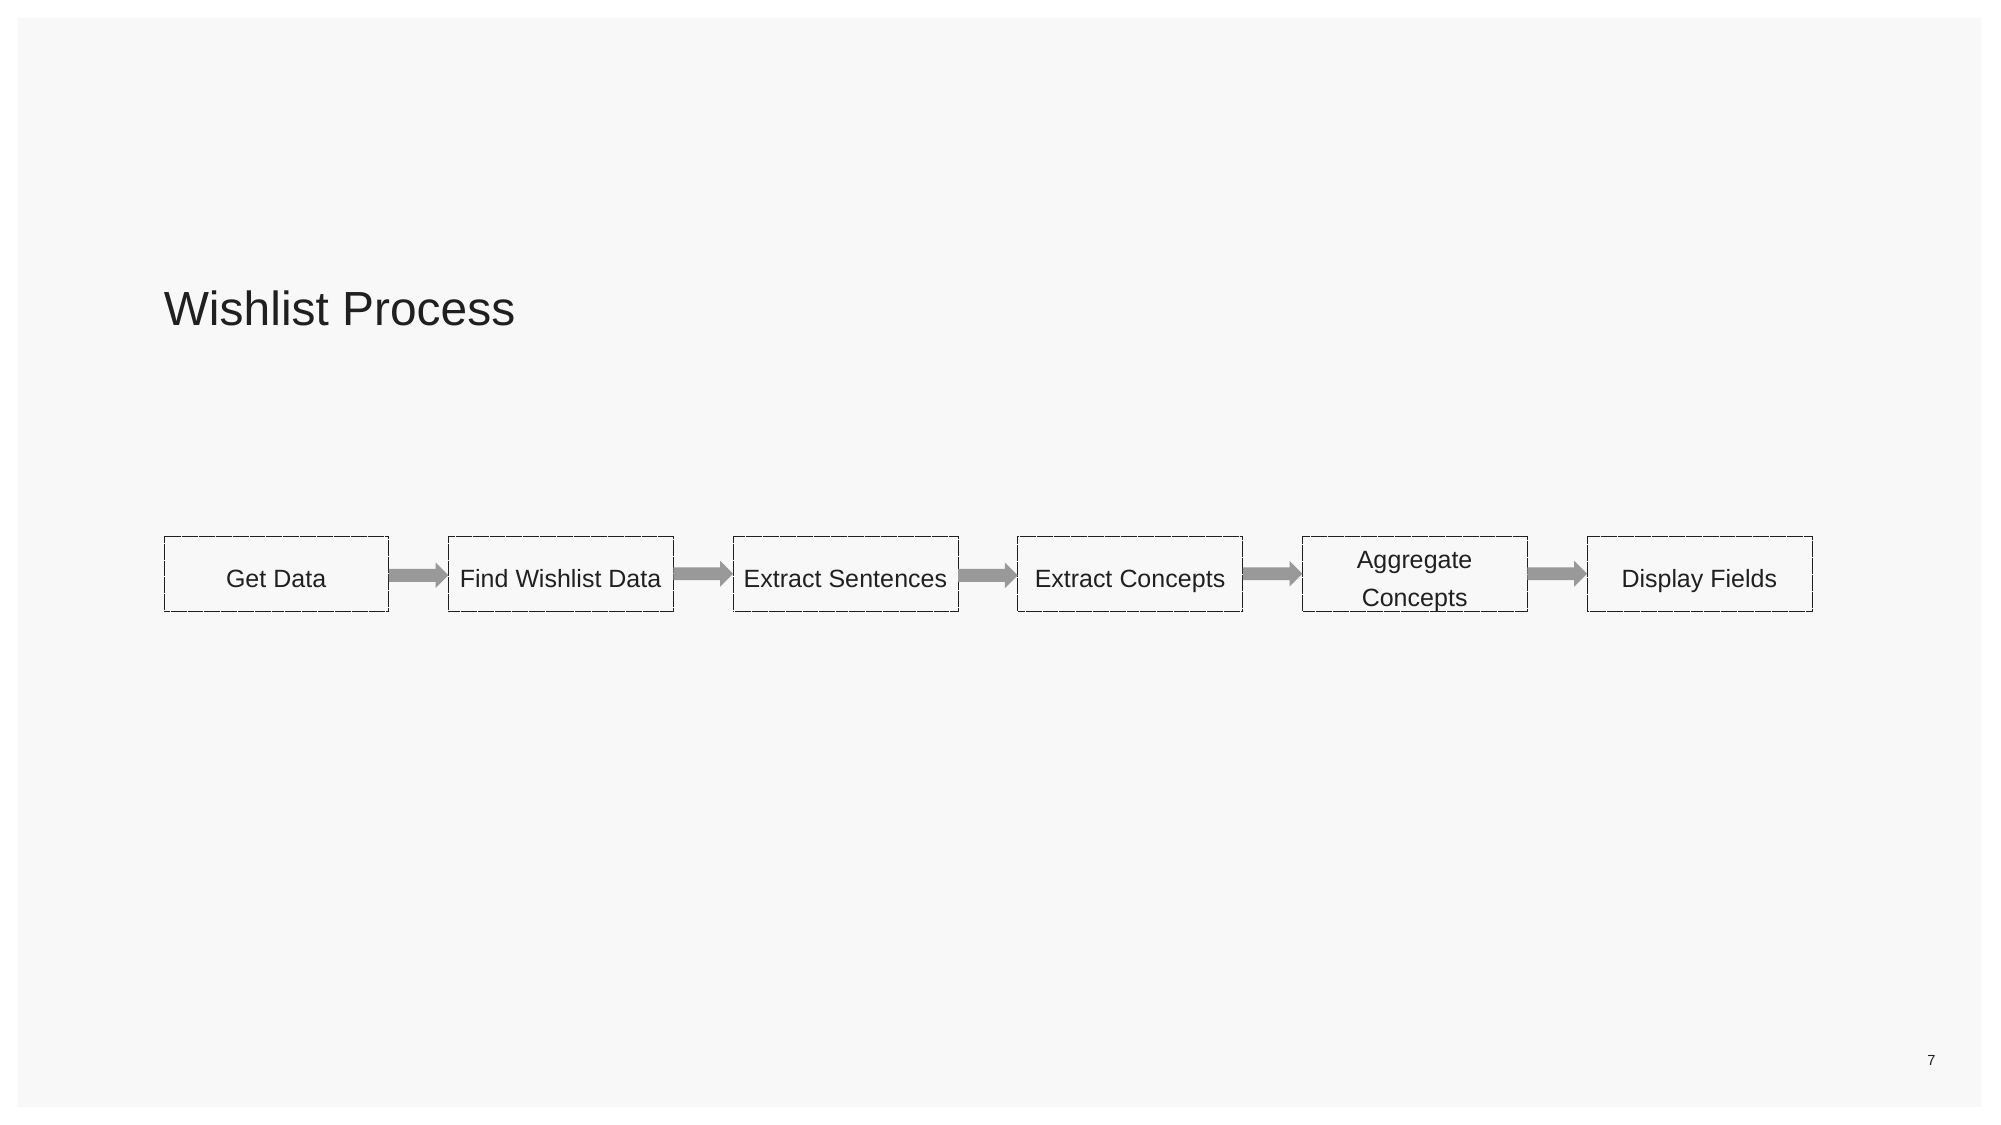

# Wishlist Process
Find Wishlist Data
Extract Sentences
Extract Concepts
Aggregate Concepts
Display Fields
Get Data

7